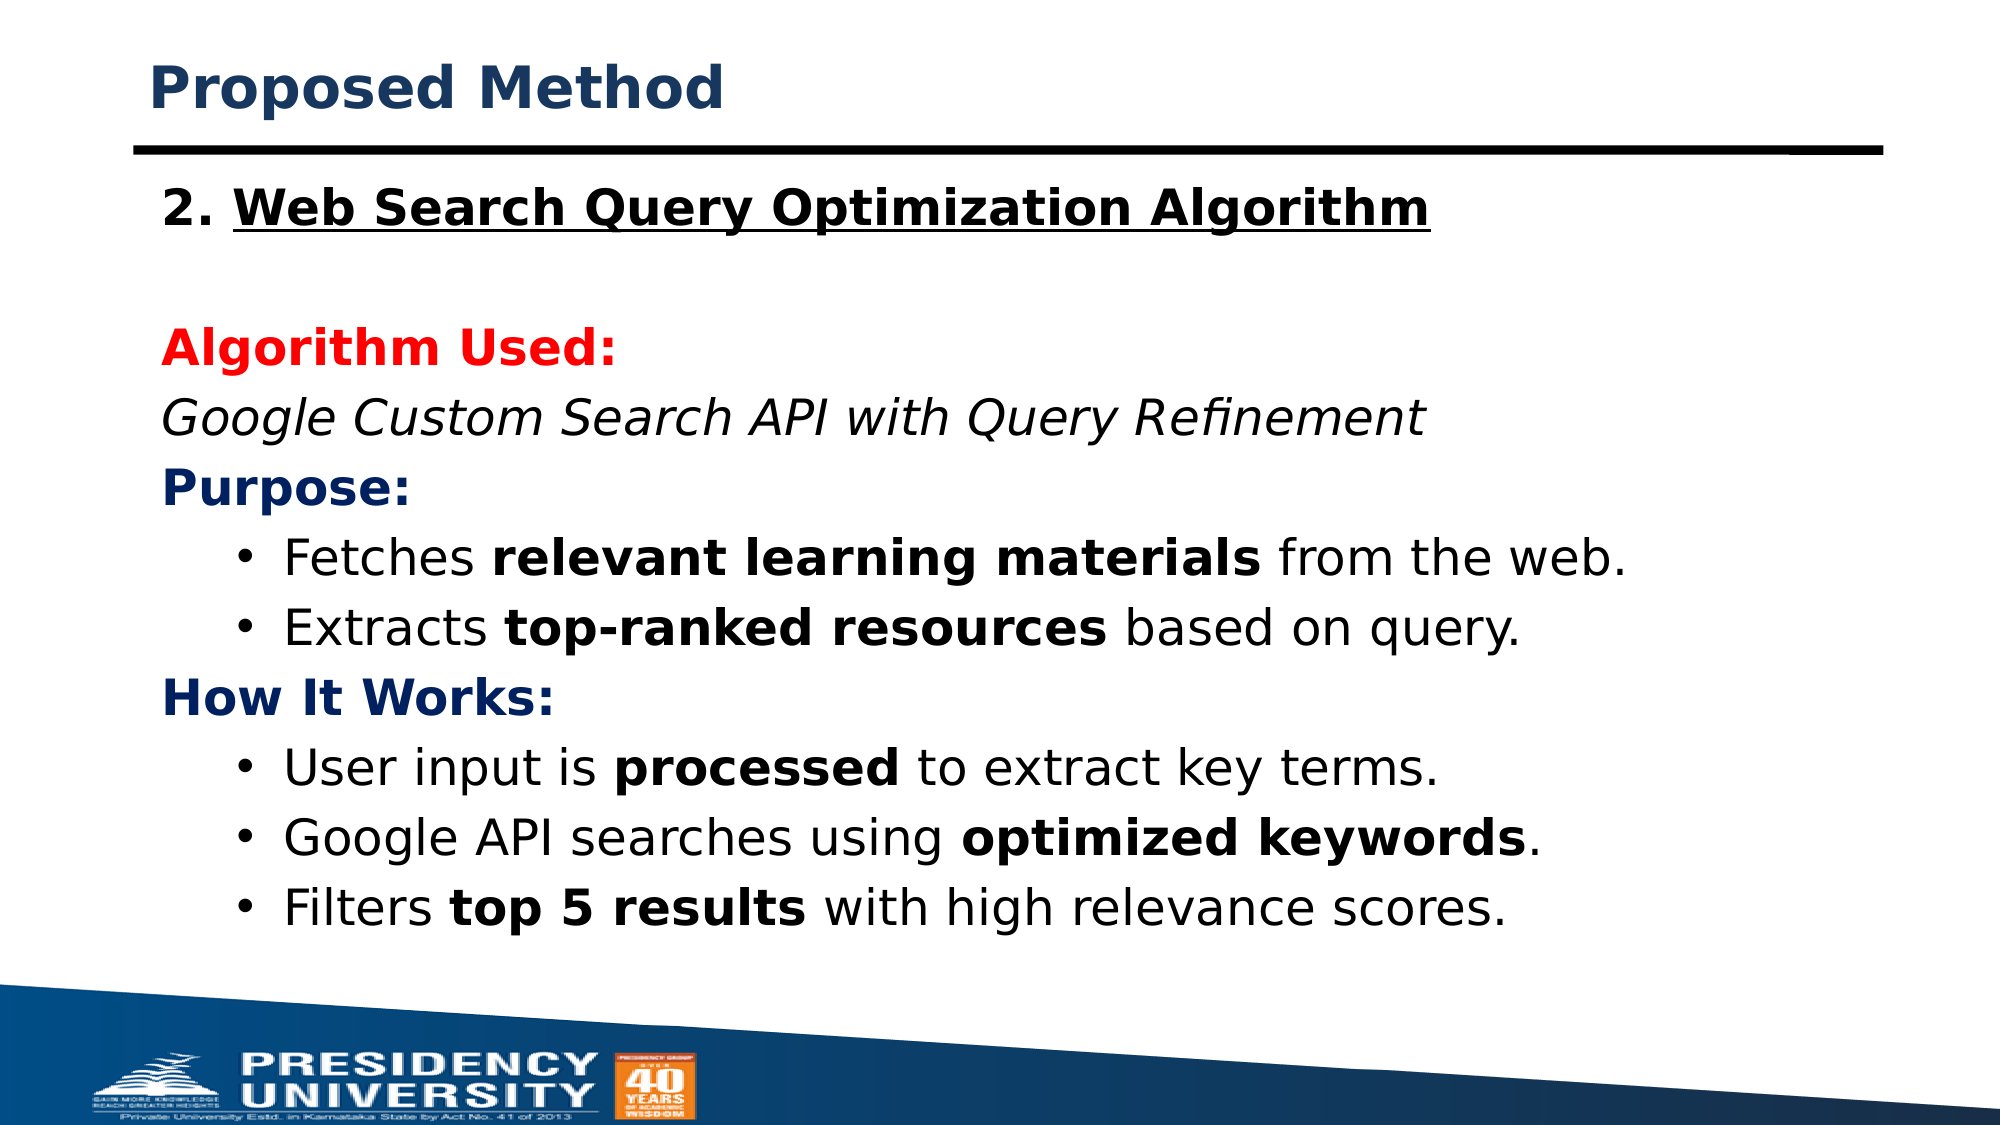

# Proposed Method
2. Web Search Query Optimization Algorithm

Algorithm Used:
Google Custom Search API with Query Refinement
Purpose:
Fetches relevant learning materials from the web.
Extracts top-ranked resources based on query.
How It Works:
User input is processed to extract key terms.
Google API searches using optimized keywords.
Filters top 5 results with high relevance scores.